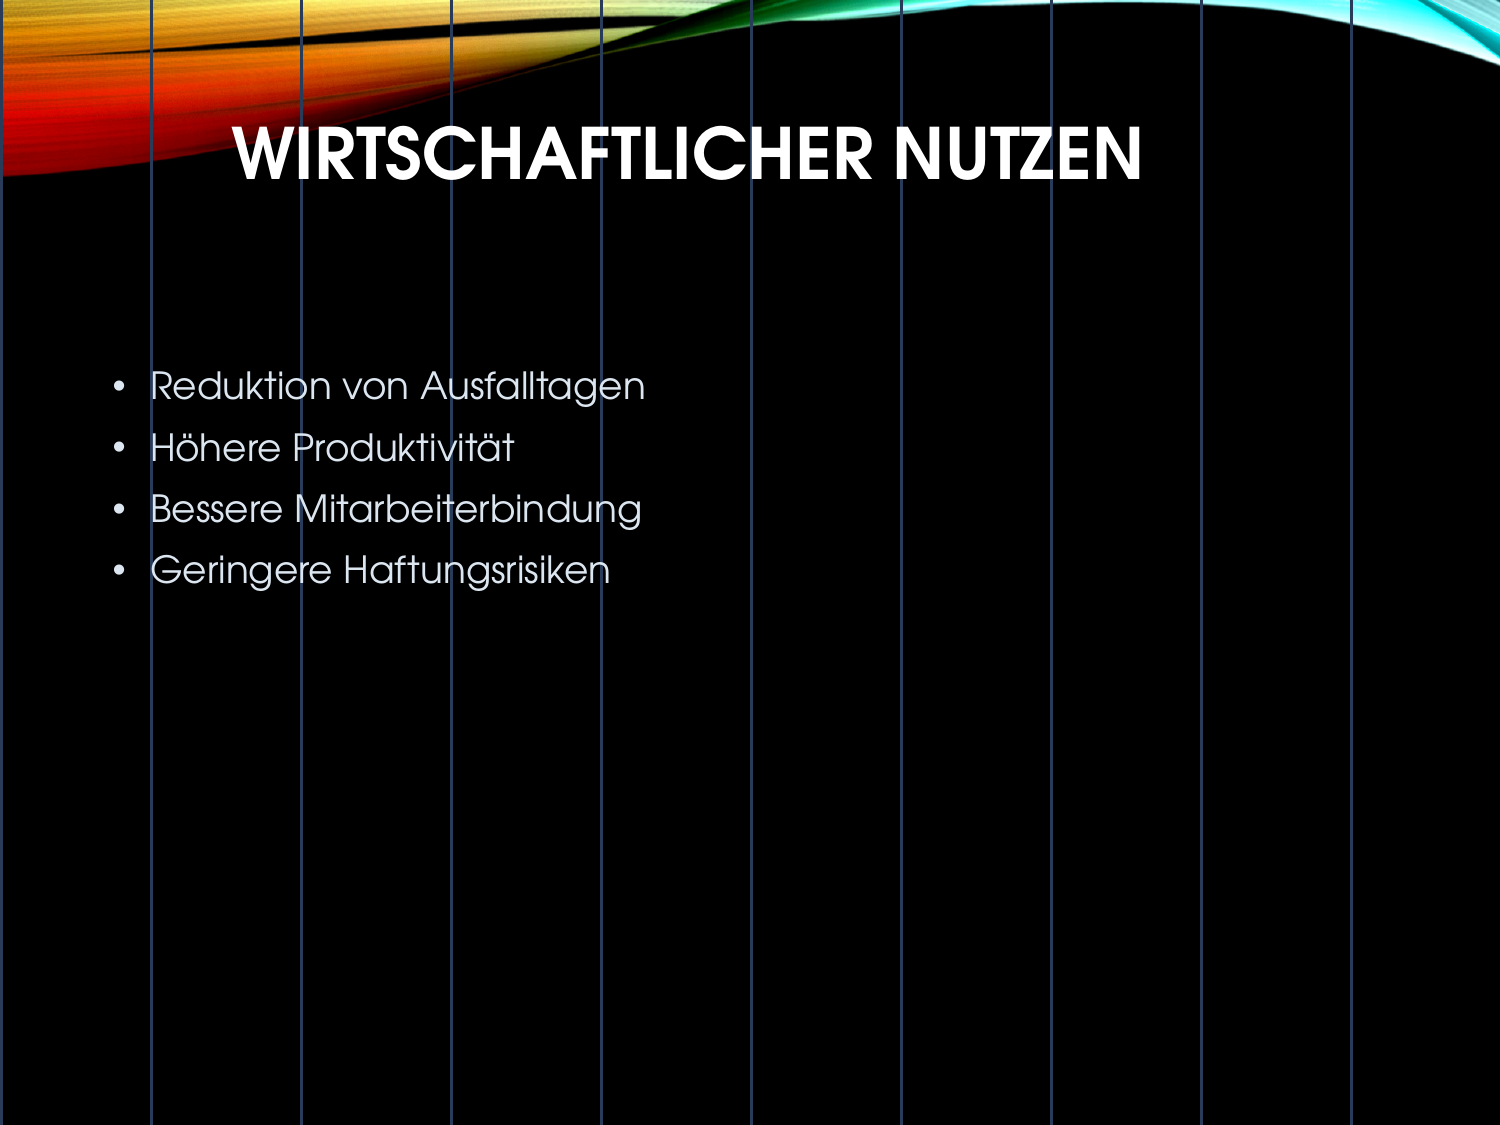

# Wirtschaftlicher Nutzen
Reduktion von Ausfalltagen
Höhere Produktivität
Bessere Mitarbeiterbindung
Geringere Haftungsrisiken